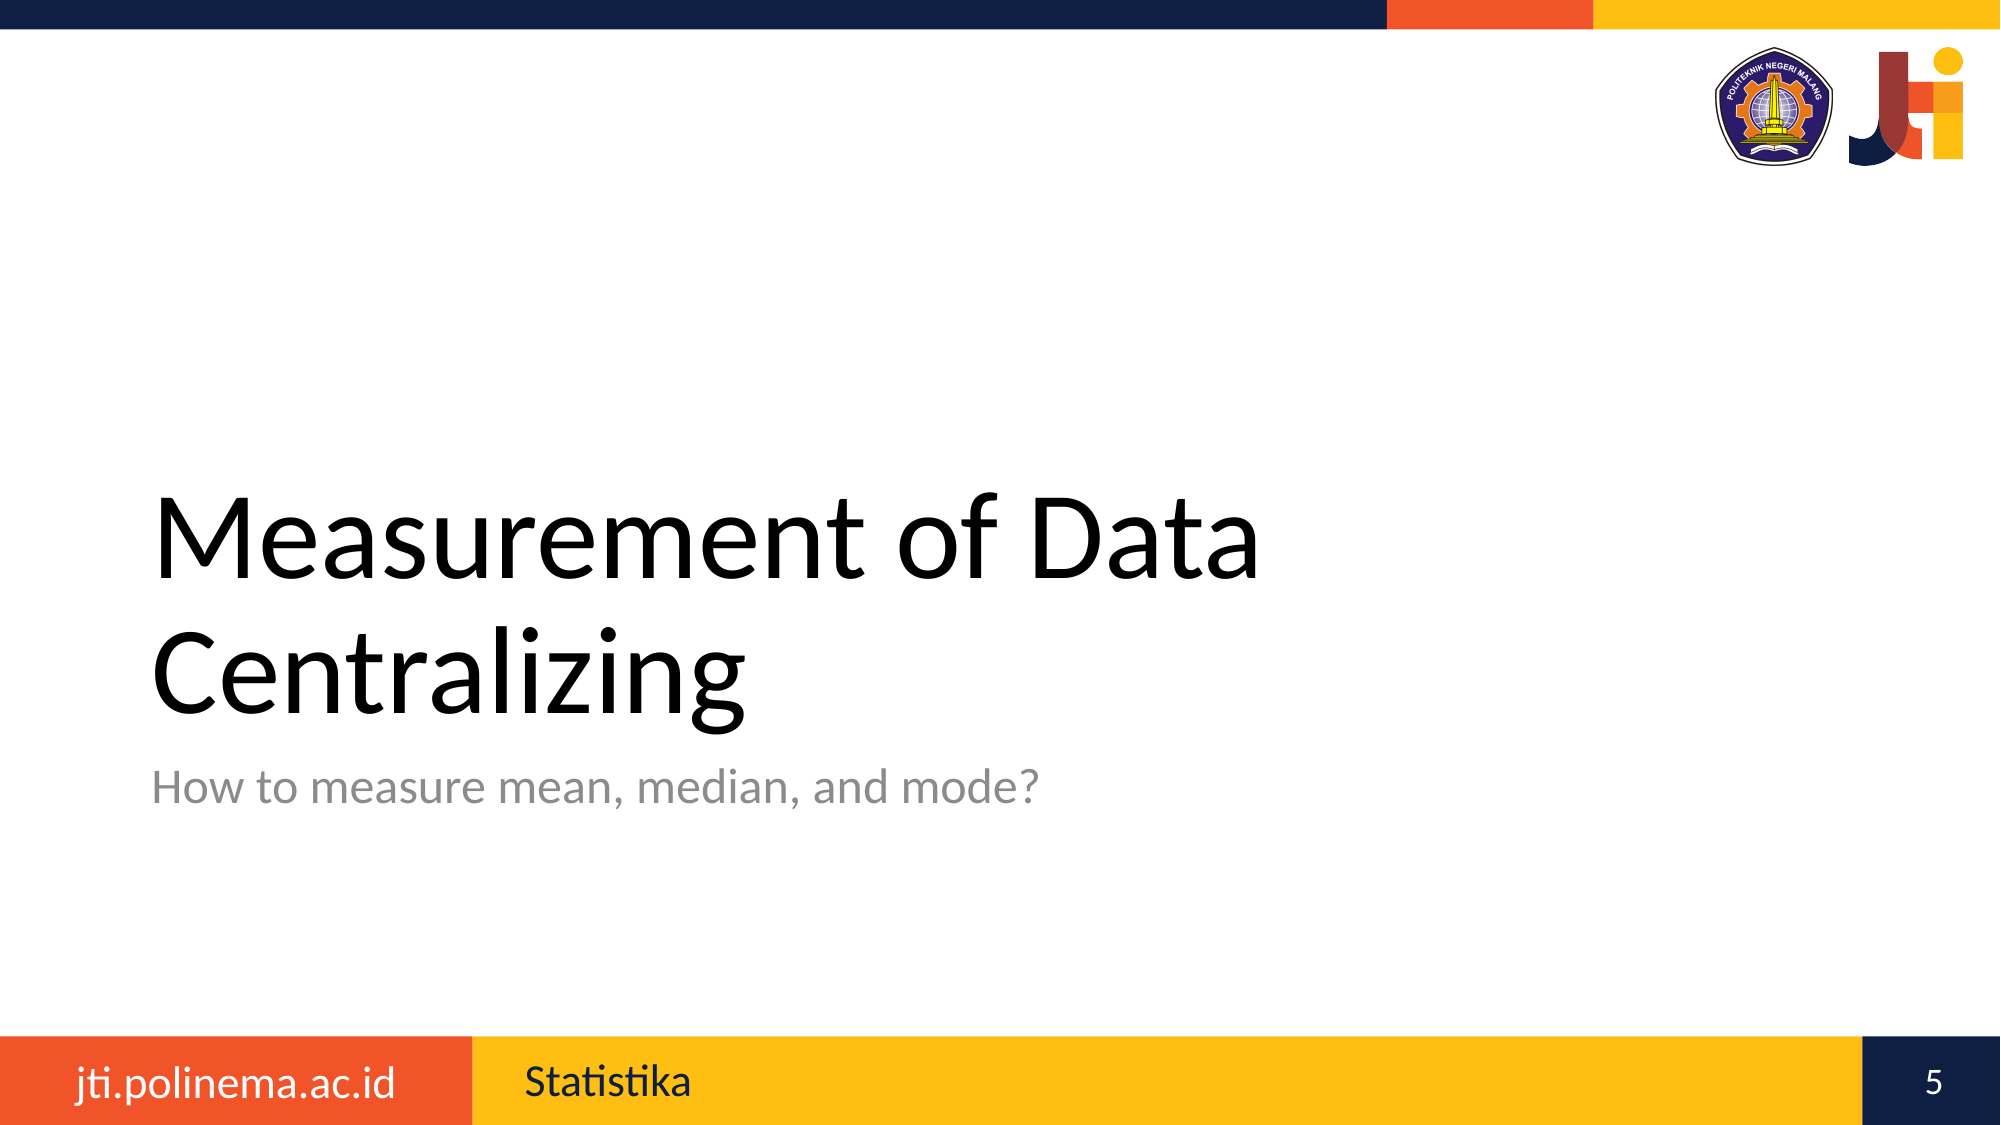

# Measurement of Data Centralizing
How to measure mean, median, and mode?